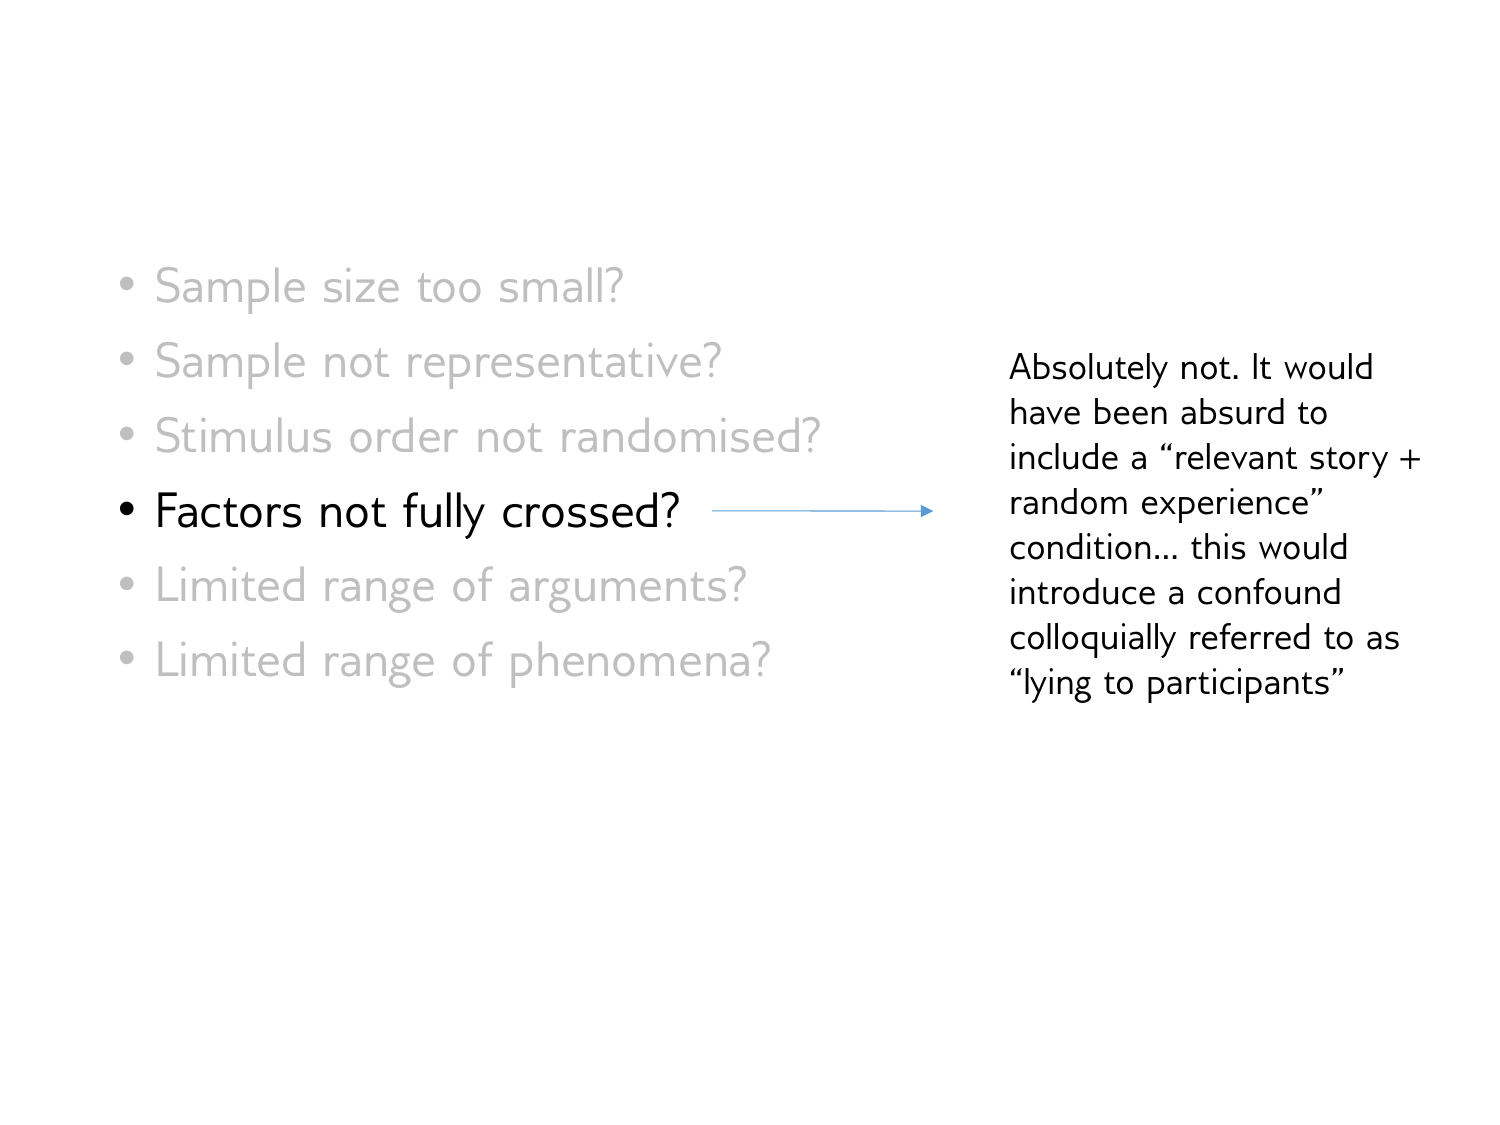

Sample size too small?
Sample not representative?
Stimulus order not randomised?
Factors not fully crossed?
Limited range of arguments?
Limited range of phenomena?
Absolutely not. It would have been absurd to include a “relevant story + random experience” condition… this would introduce a confound colloquially referred to as “lying to participants”